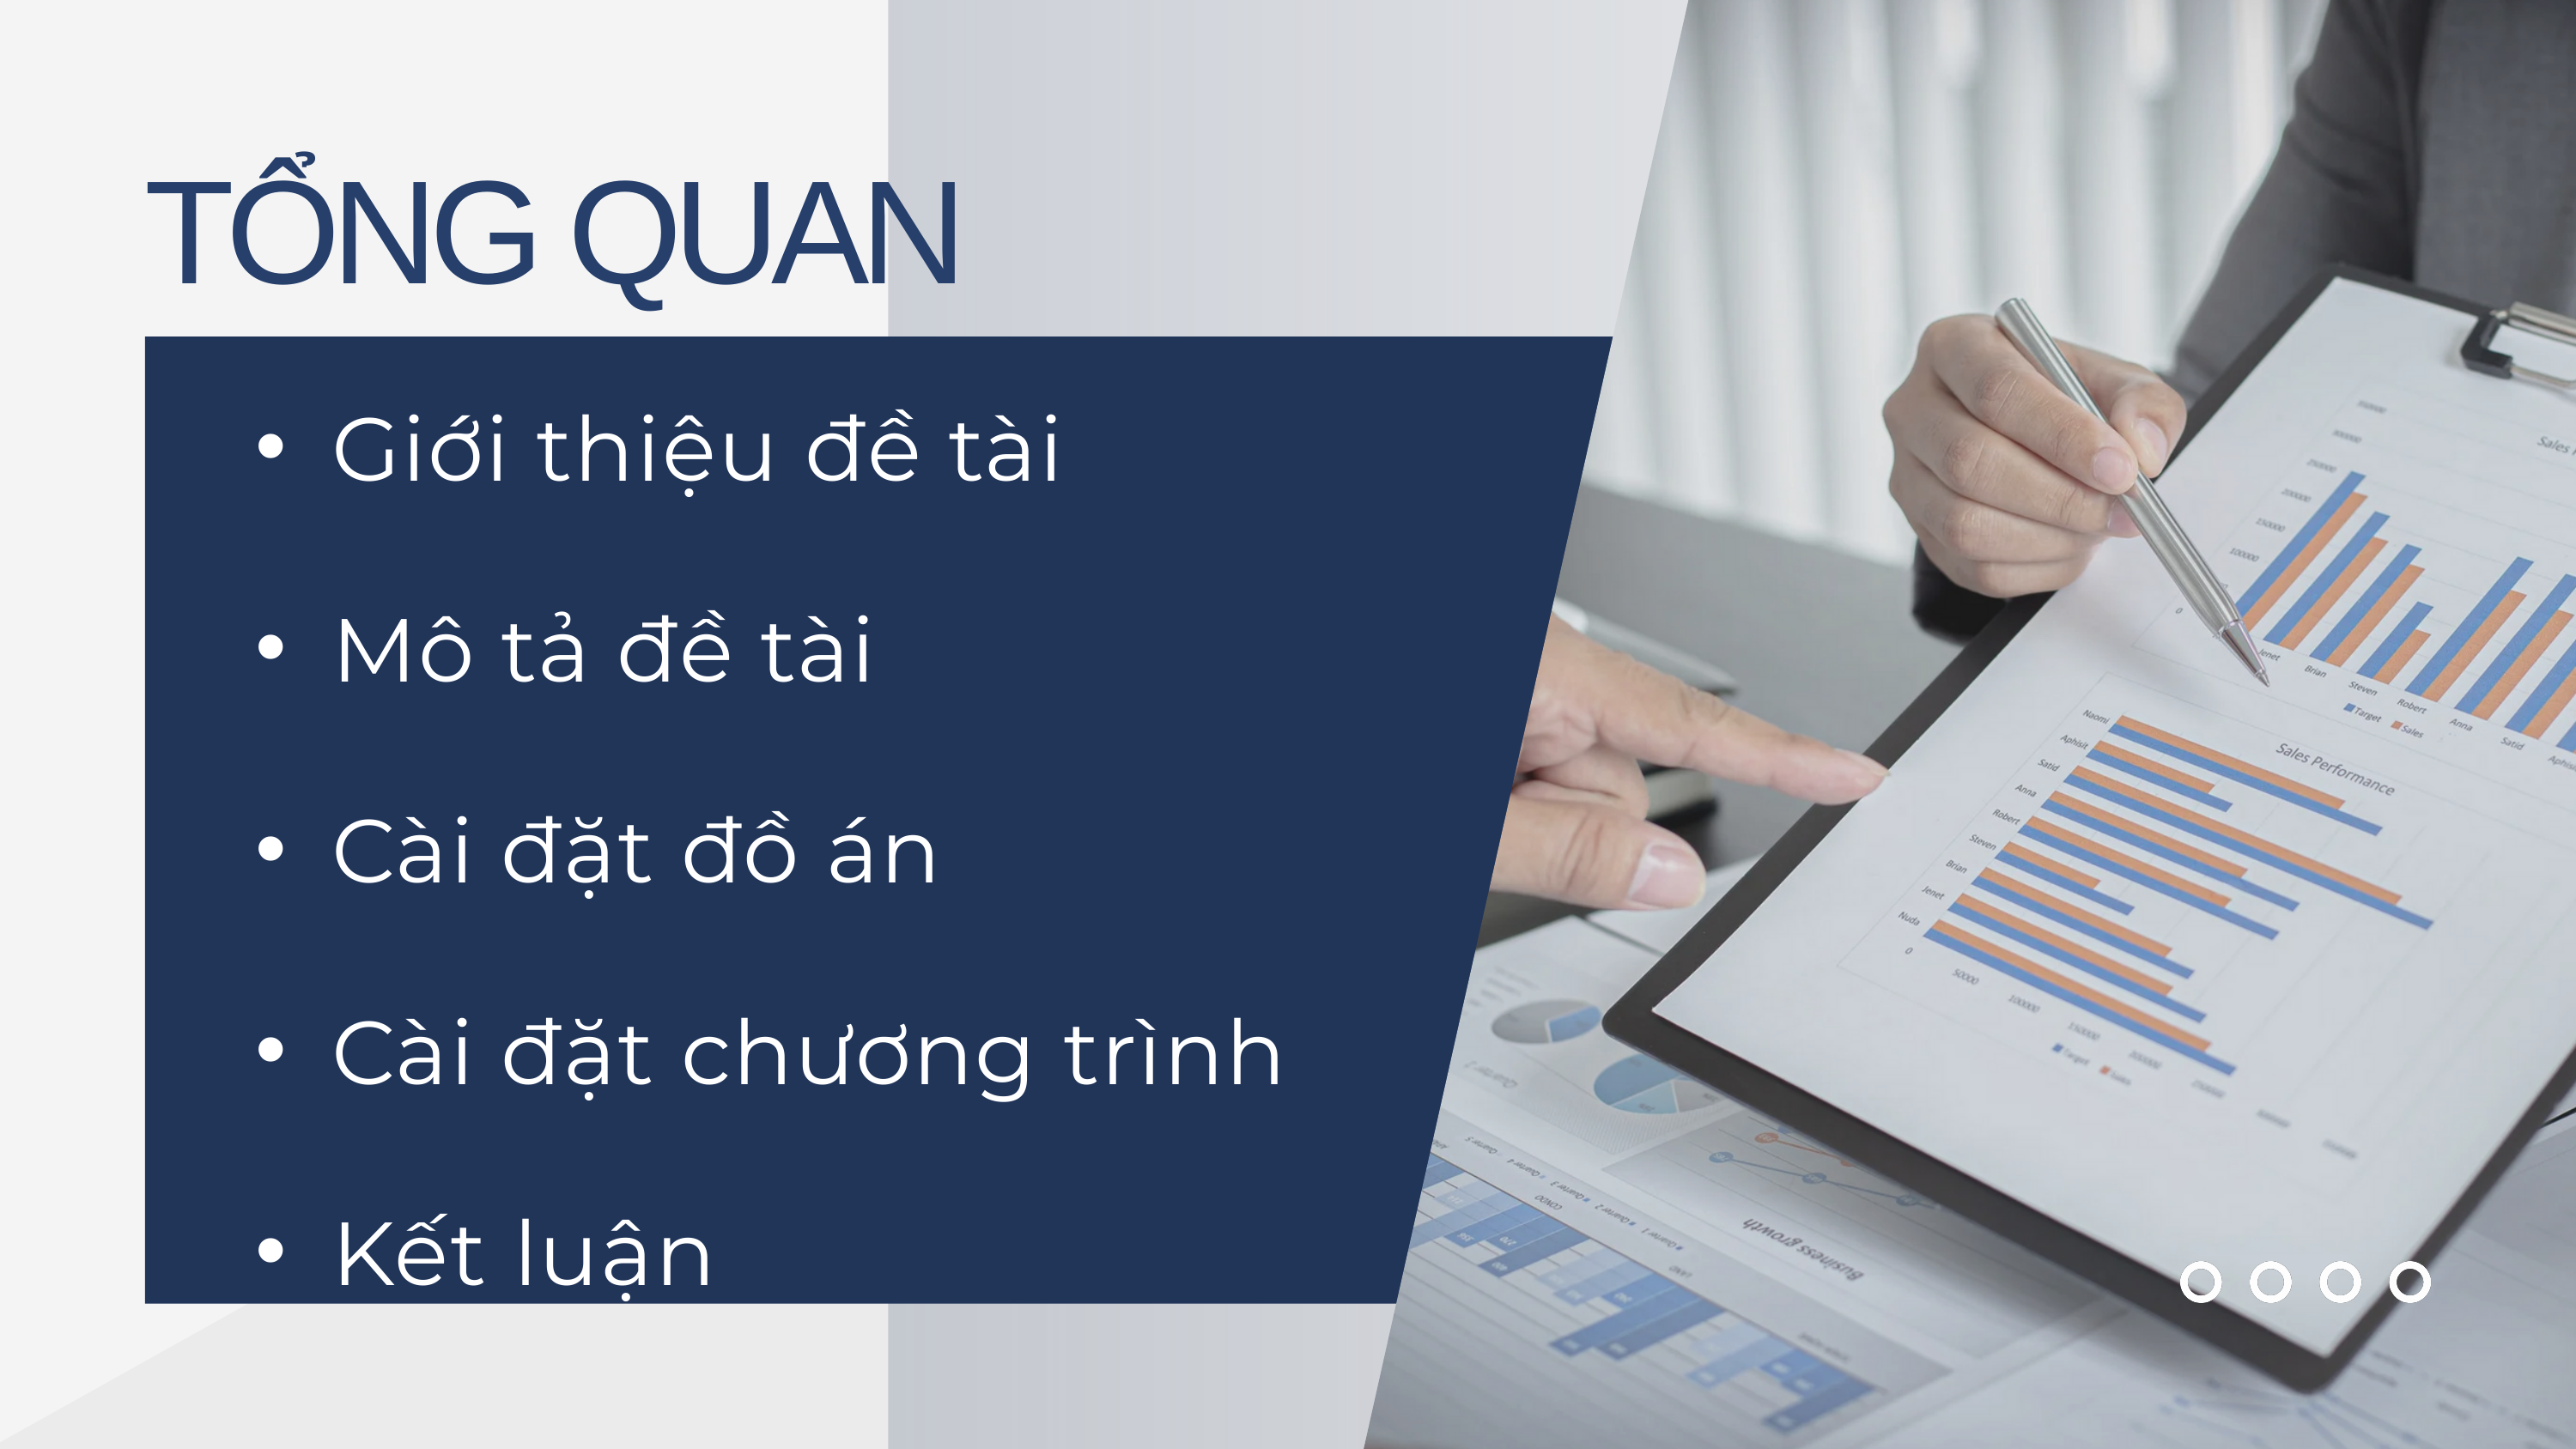

TỔNG QUAN

Giới thiệu đề tài
Mô tả đề tài
Cài đặt đồ án
Cài đặt chương trình
Kết luận